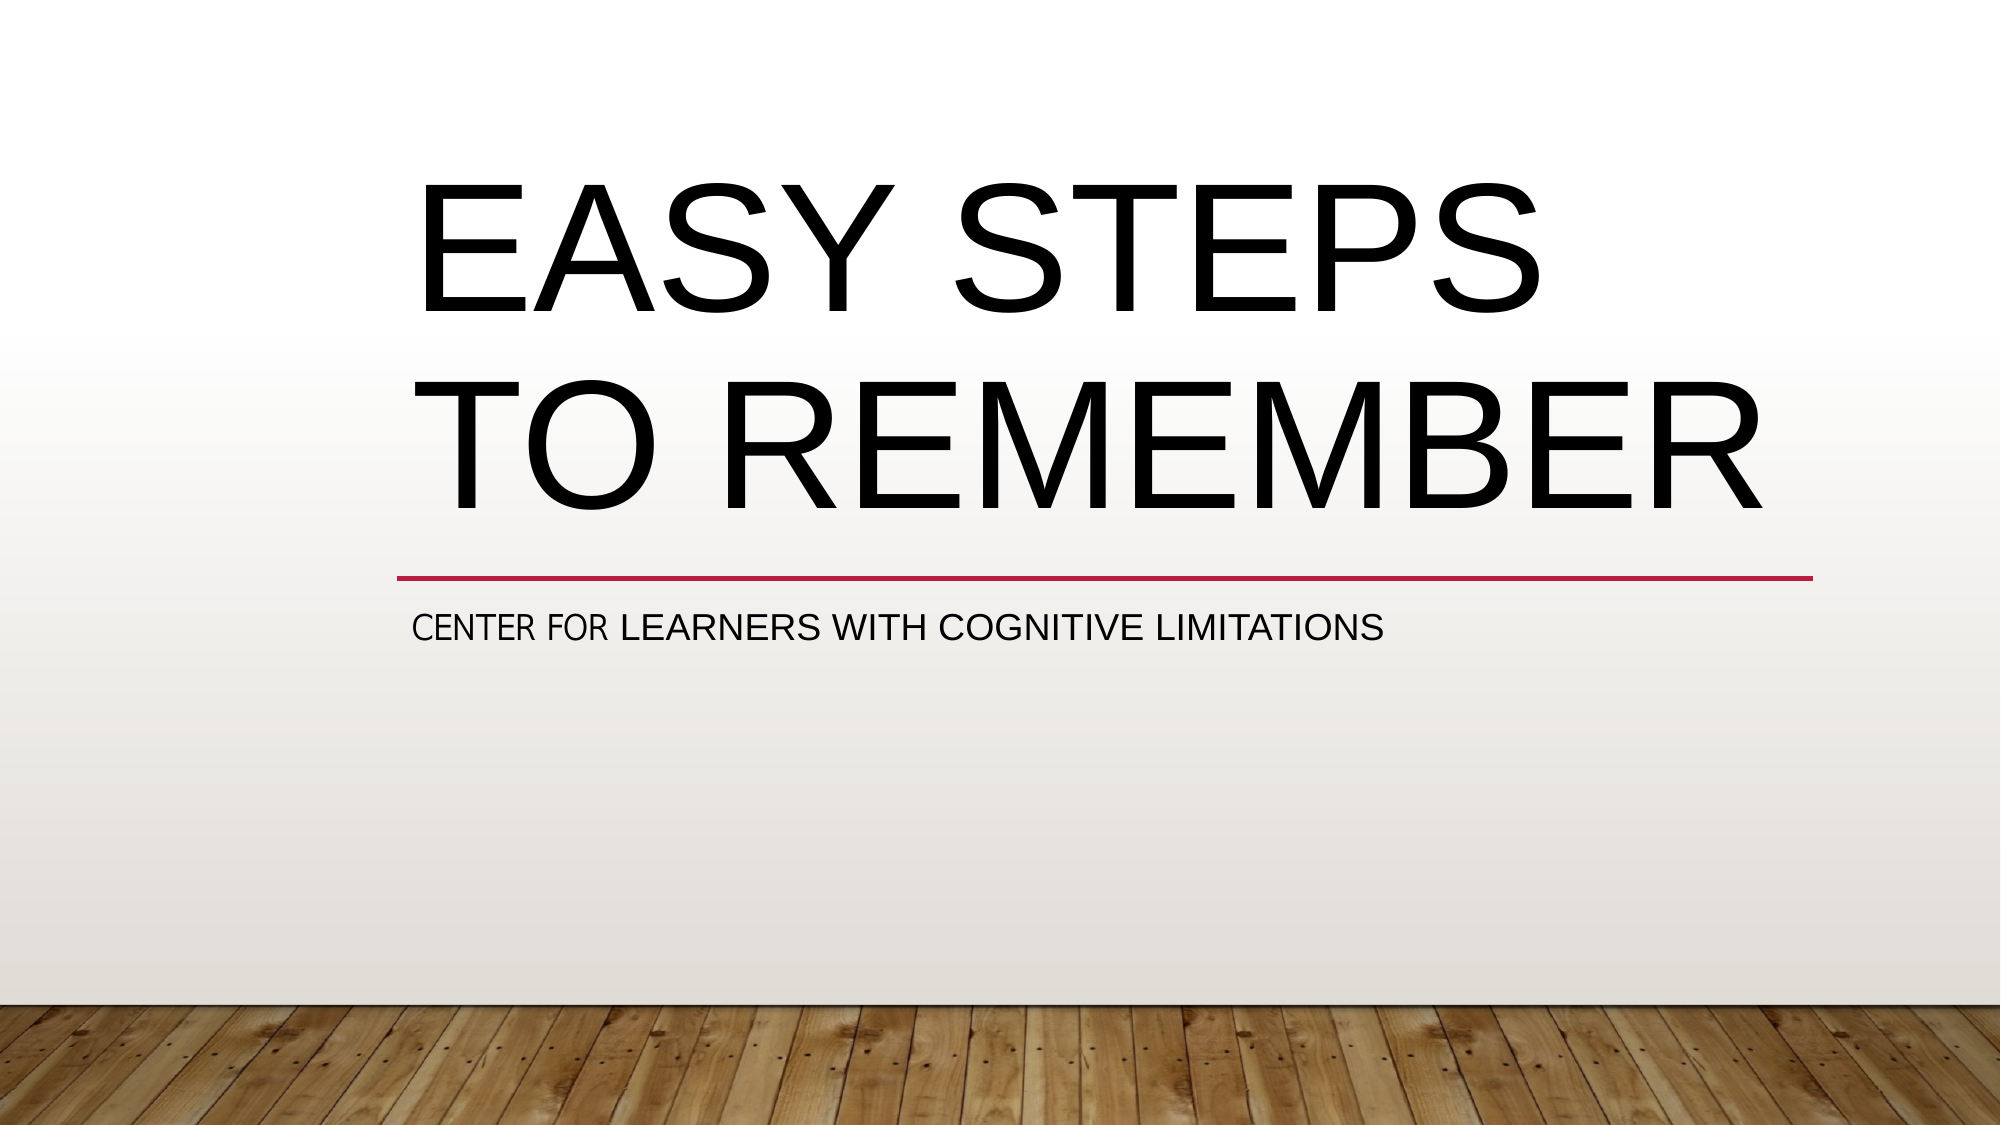

# Easy Steps to Remember
Center for Learners with Cognitive Limitations